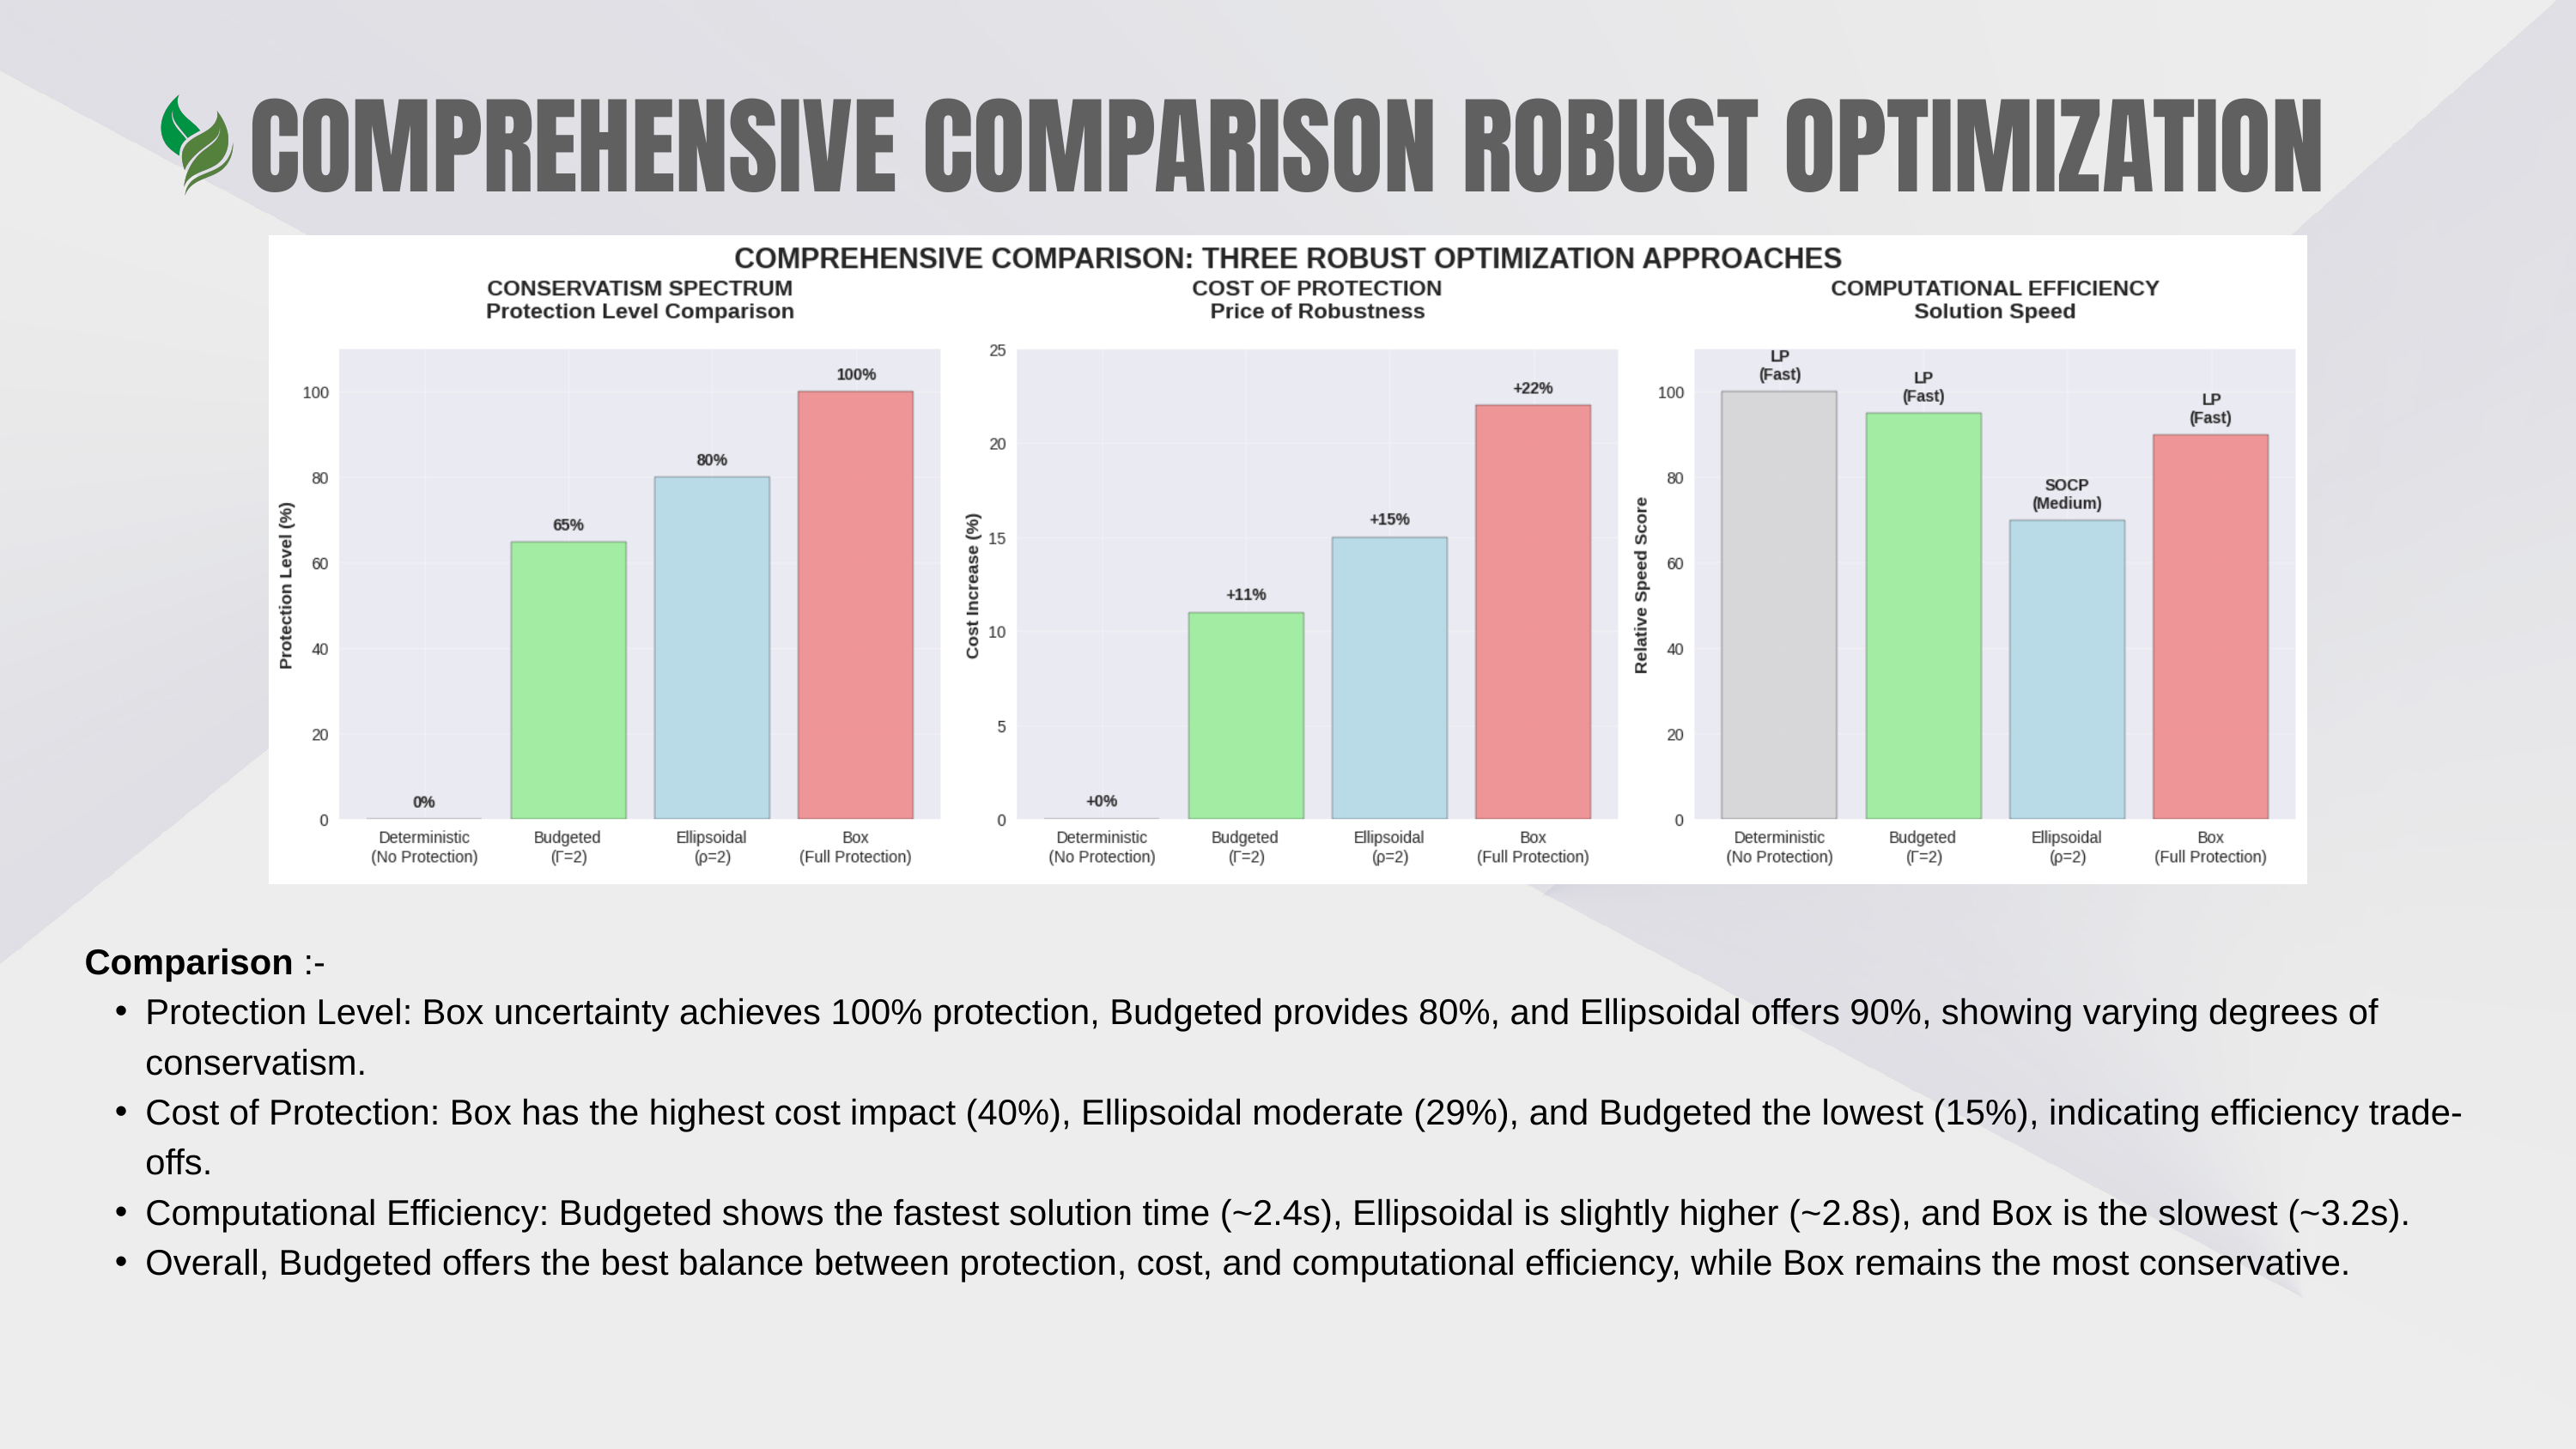

COMPREHENSIVE COMPARISON ROBUST OPTIMIZATION

Comparison :-
Protection Level: Box uncertainty achieves 100% protection, Budgeted provides 80%, and Ellipsoidal offers 90%, showing varying degrees of conservatism.
Cost of Protection: Box has the highest cost impact (40%), Ellipsoidal moderate (29%), and Budgeted the lowest (15%), indicating efficiency trade-offs.
Computational Efficiency: Budgeted shows the fastest solution time (~2.4s), Ellipsoidal is slightly higher (~2.8s), and Box is the slowest (~3.2s).
Overall, Budgeted offers the best balance between protection, cost, and computational efficiency, while Box remains the most conservative.